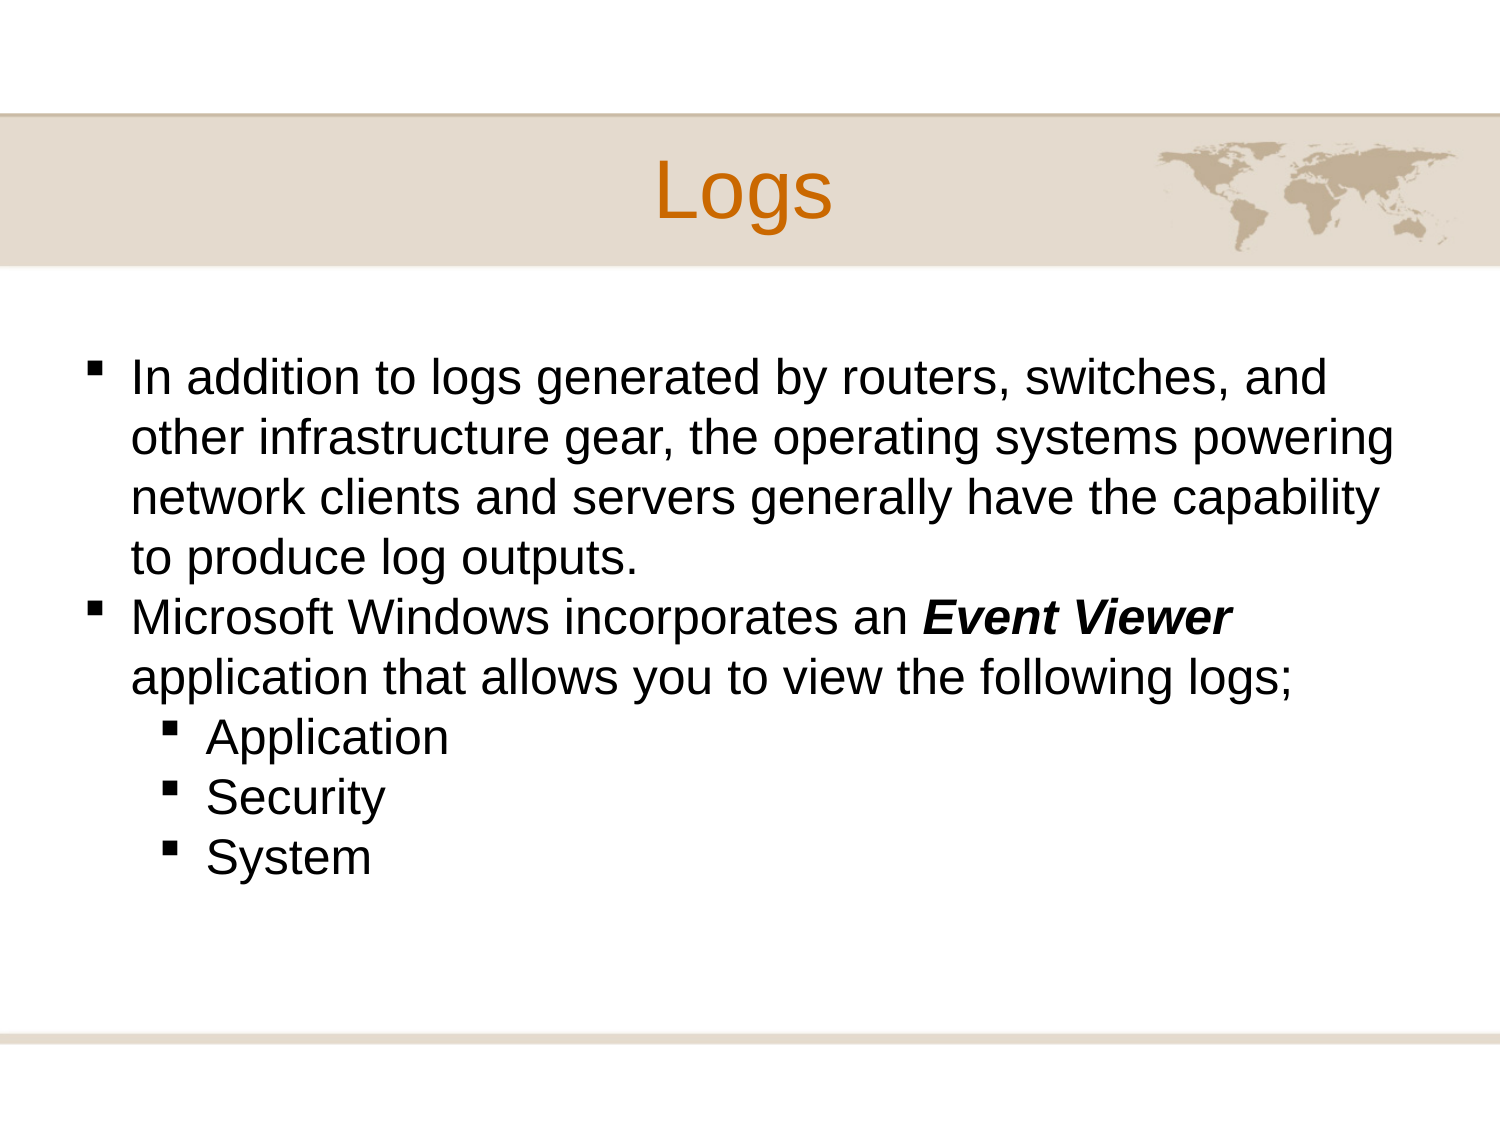

# Logs
In addition to logs generated by routers, switches, and other infrastructure gear, the operating systems powering network clients and servers generally have the capability to produce log outputs.
Microsoft Windows incorporates an Event Viewer application that allows you to view the following logs;
Application
Security
System